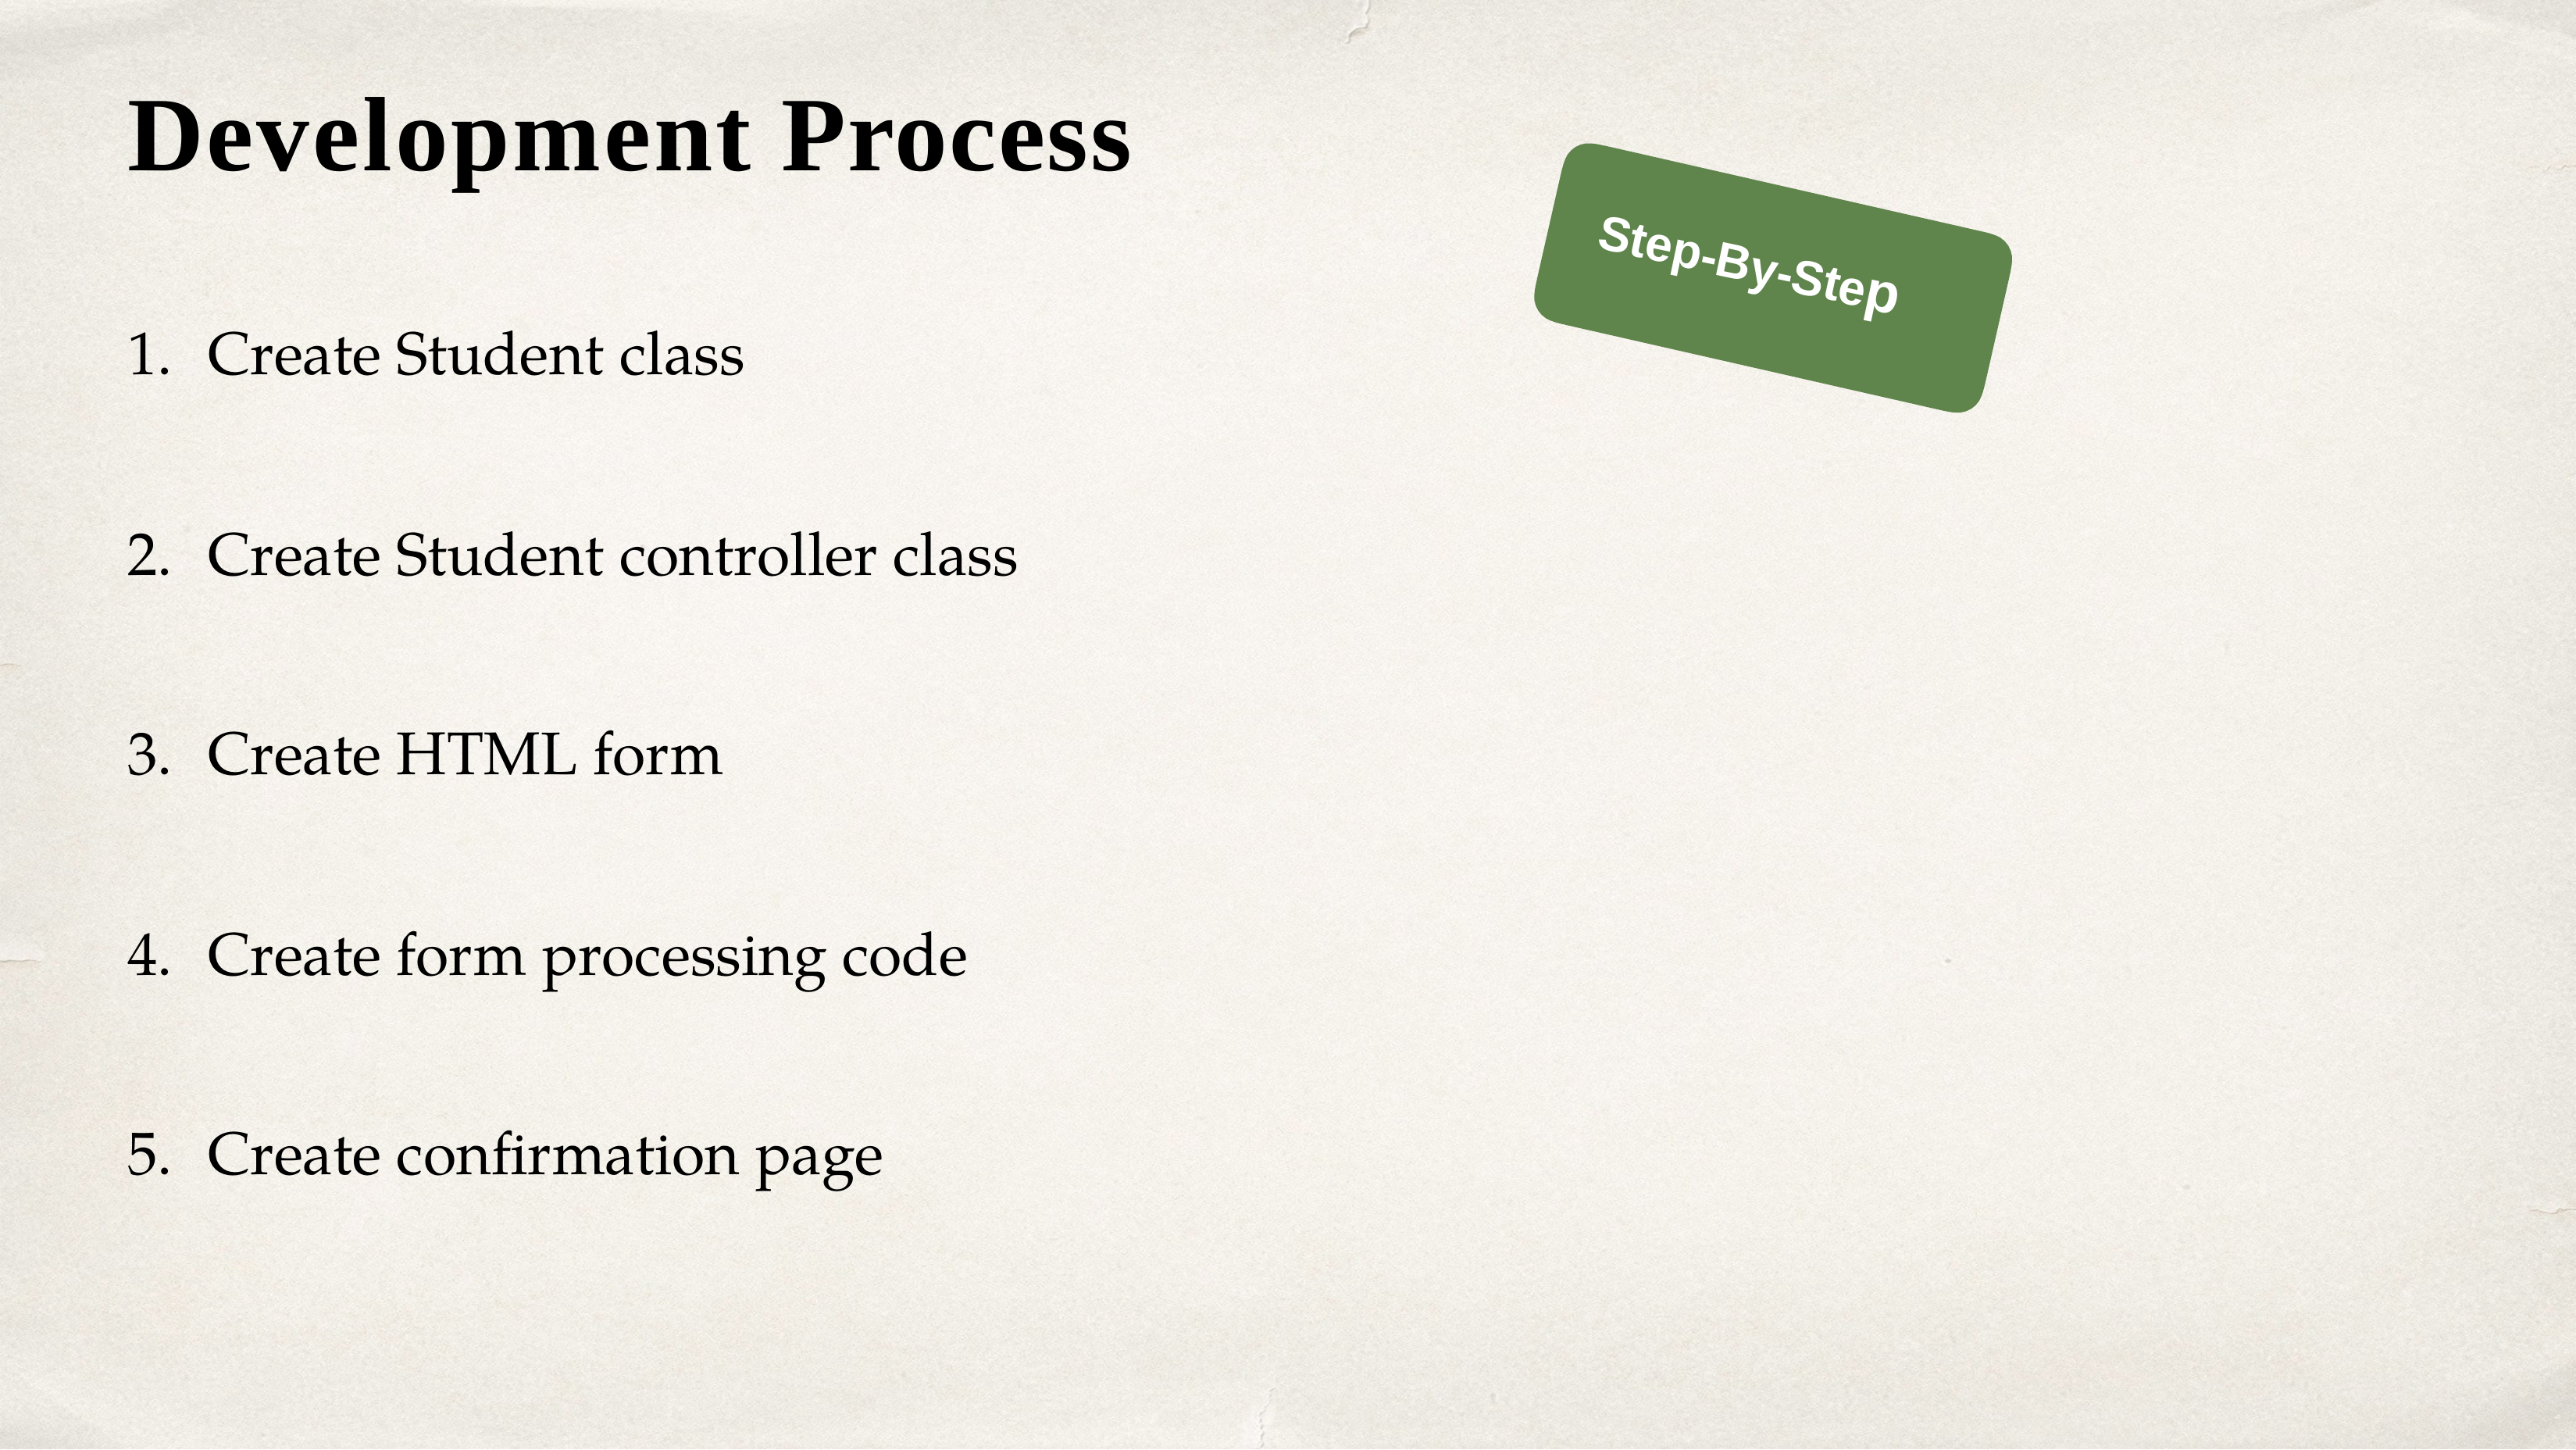

# Development Process

Step-By-Step
Create Student class

Create Student controller class

Create HTML form

Create form processing code

Create confirmation page